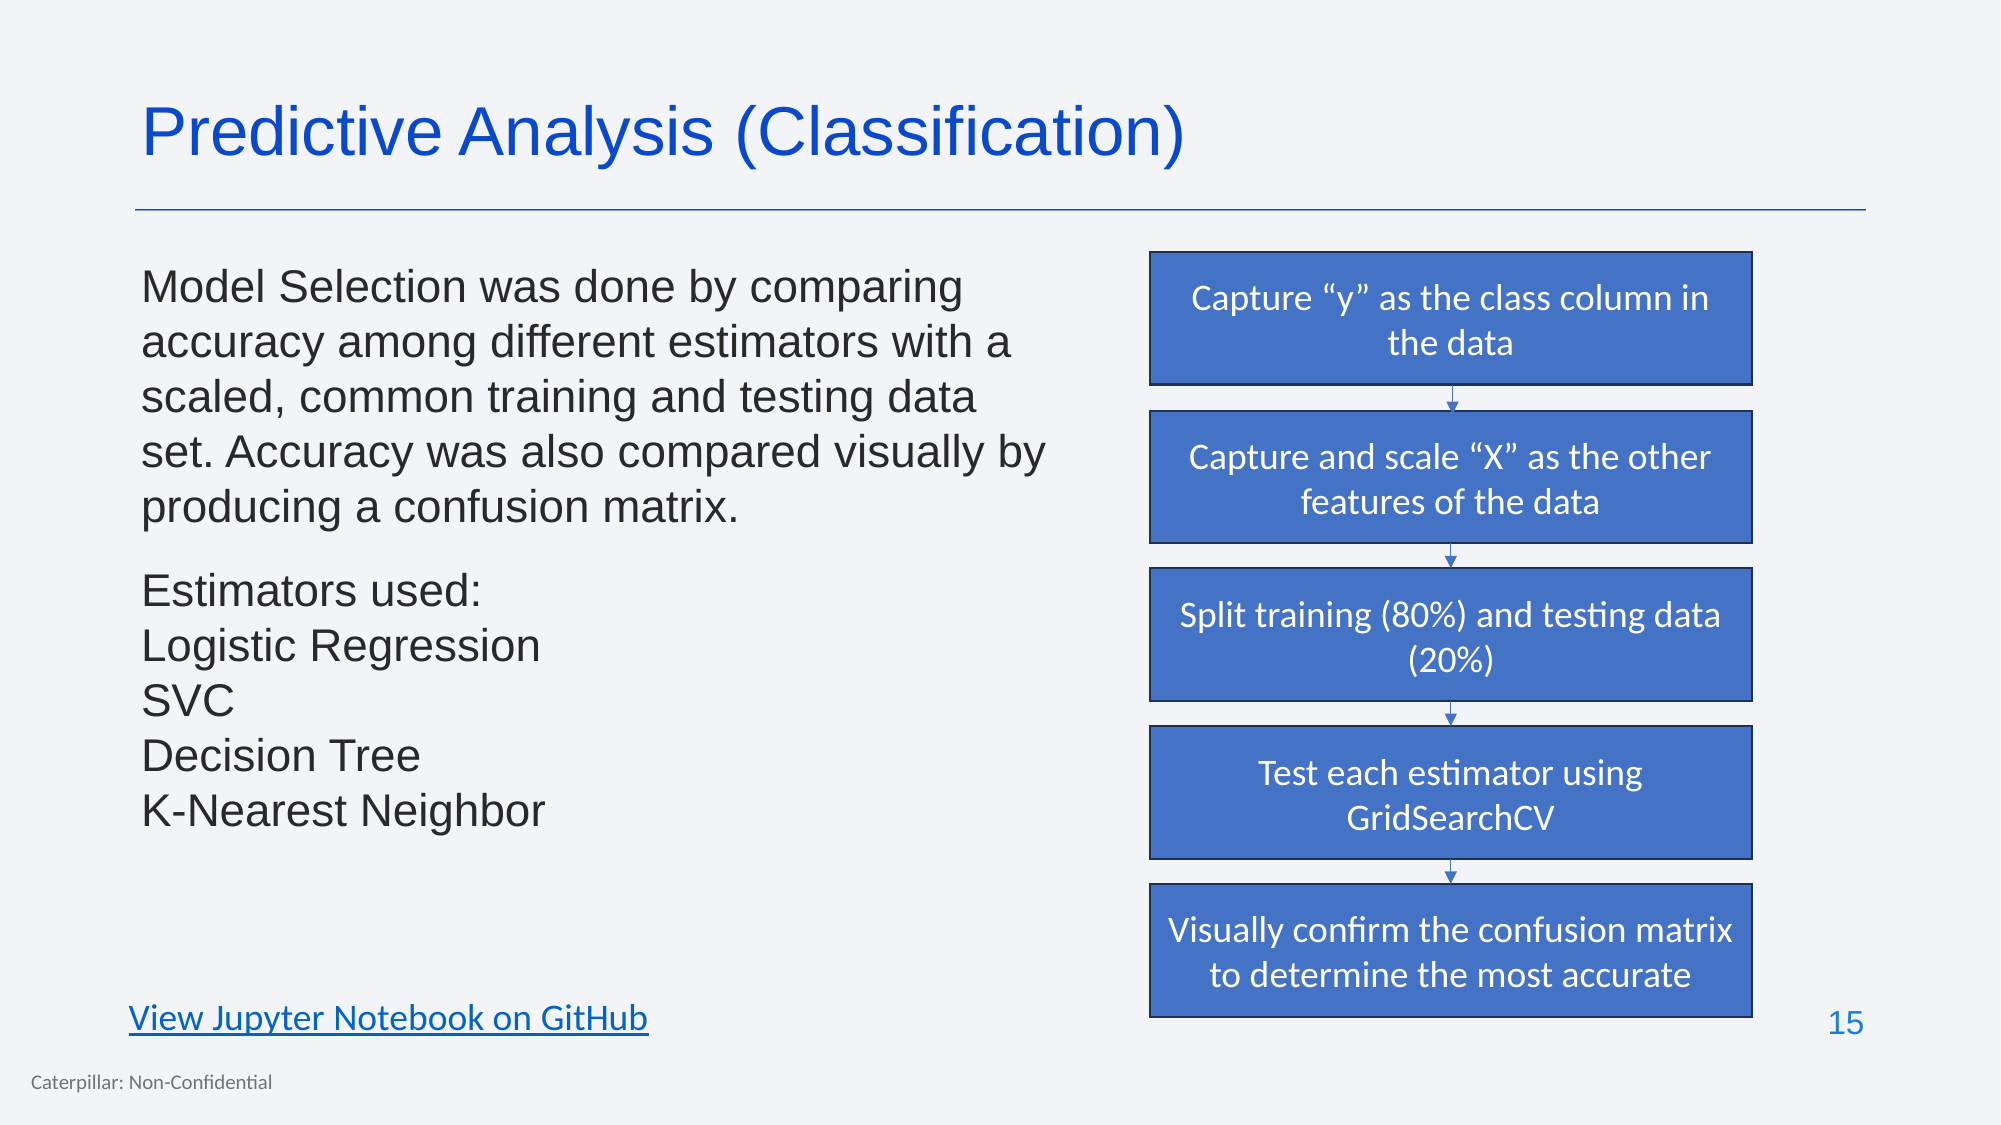

Predictive Analysis (Classification)
Model Selection was done by comparing accuracy among different estimators with a scaled, common training and testing data set. Accuracy was also compared visually by producing a confusion matrix.
Estimators used:
Logistic Regression
SVC
Decision Tree
K-Nearest Neighbor
Capture “y” as the class column in the data
Capture and scale “X” as the other features of the data
Split training (80%) and testing data (20%)
Test each estimator using GridSearchCV
Visually confirm the confusion matrix to determine the most accurate
View Jupyter Notebook on GitHub
15